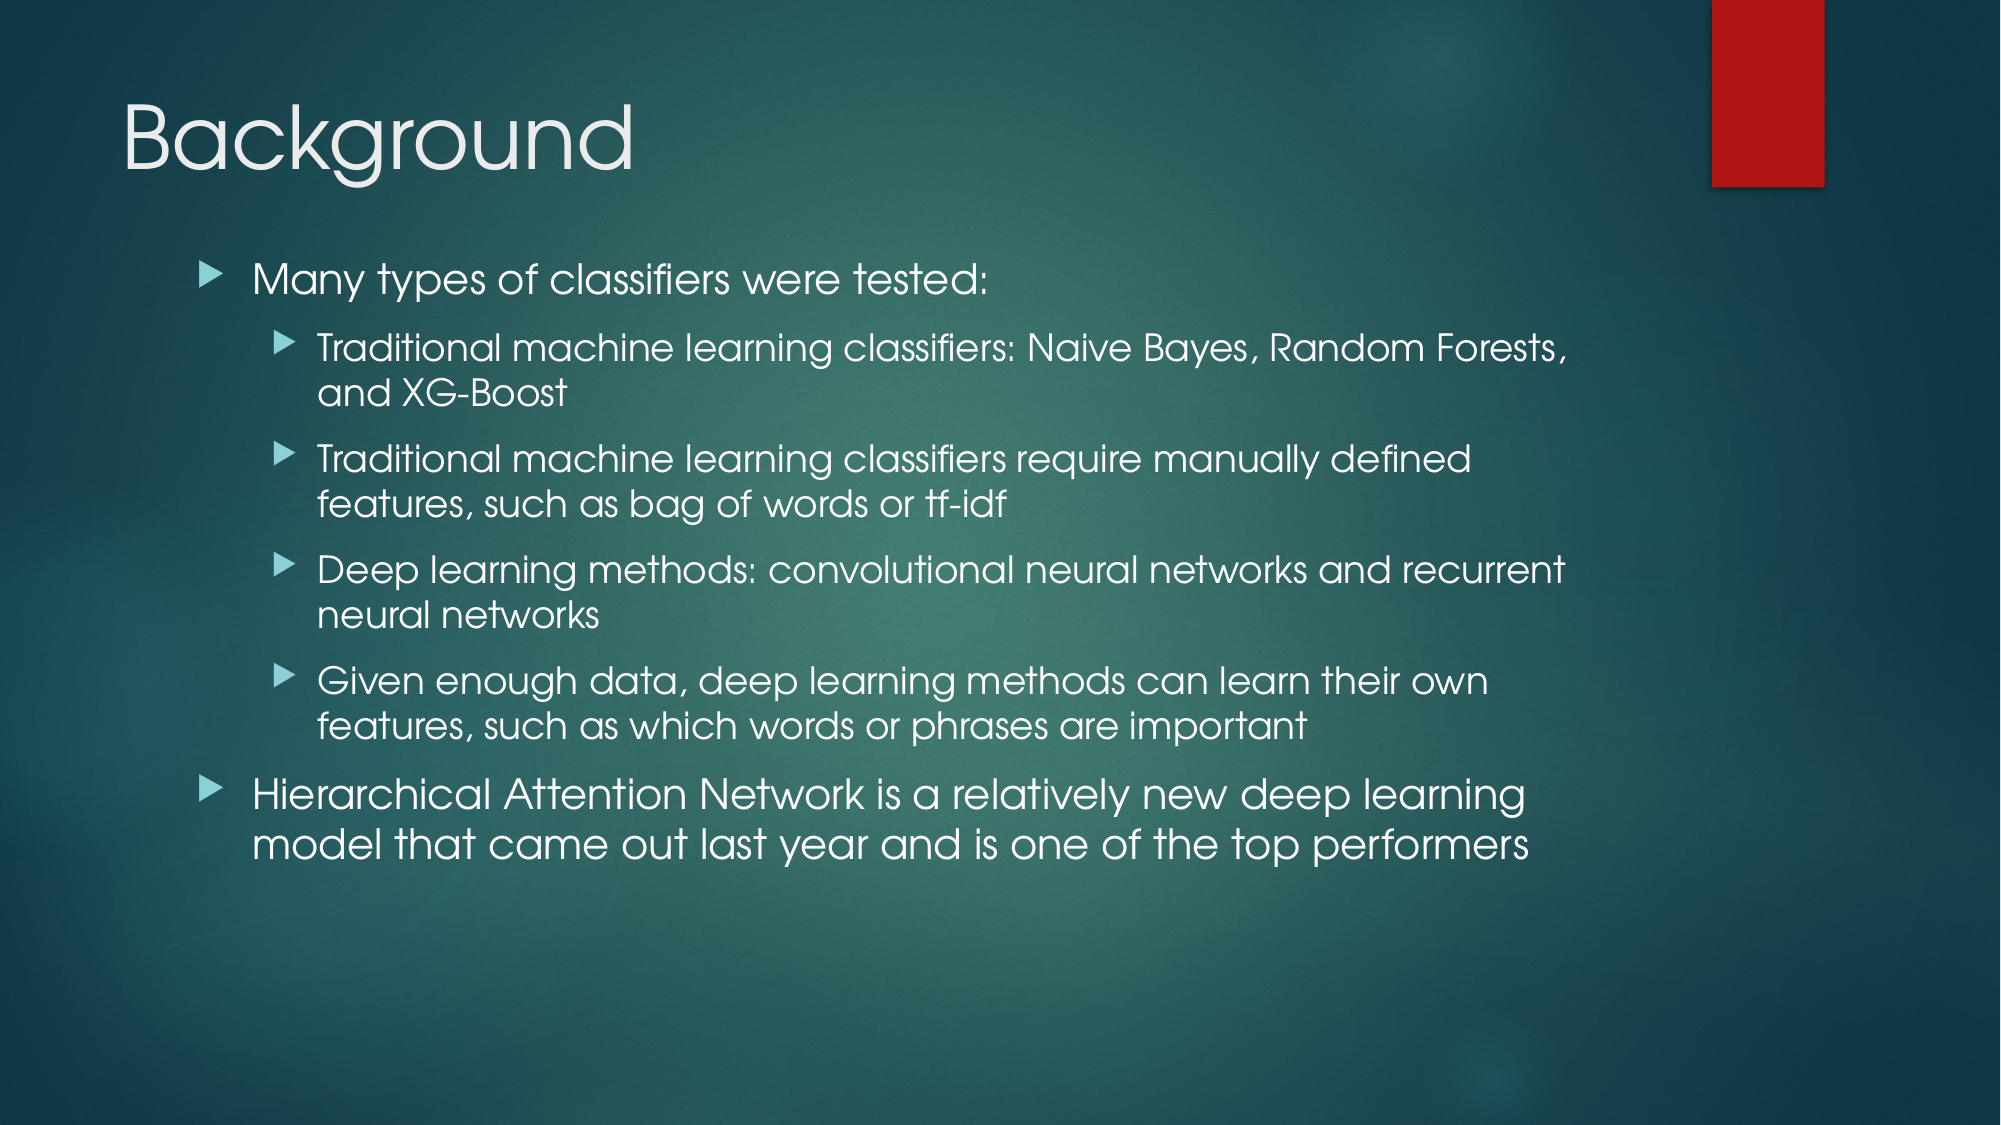

# Background
Many types of classifiers were tested:
Traditional machine learning classifiers: Naive Bayes, Random Forests, and XG-Boost
Traditional machine learning classifiers require manually defined features, such as bag of words or tf-idf
Deep learning methods: convolutional neural networks and recurrent neural networks
Given enough data, deep learning methods can learn their own features, such as which words or phrases are important
Hierarchical Attention Network is a relatively new deep learning model that came out last year and is one of the top performers